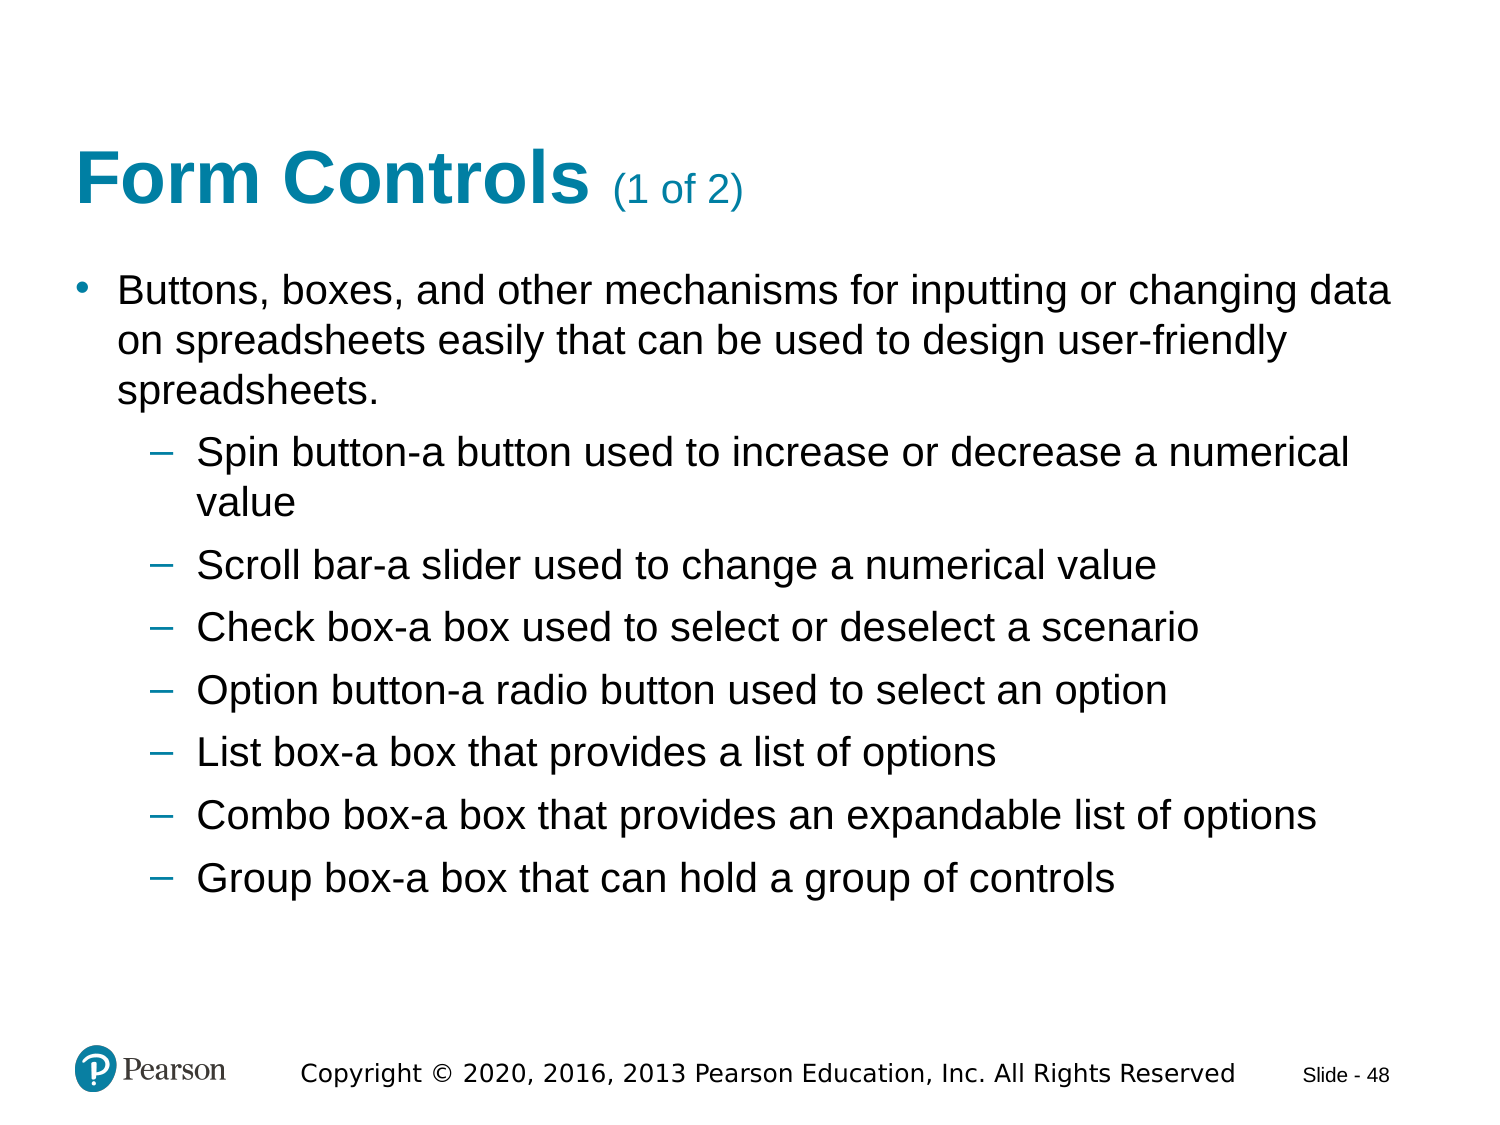

# Form Controls (1 of 2)
Buttons, boxes, and other mechanisms for inputting or changing data on spreadsheets easily that can be used to design user-friendly spreadsheets.
Spin button-a button used to increase or decrease a numerical value
Scroll bar-a slider used to change a numerical value
Check box-a box used to select or deselect a scenario
Option button-a radio button used to select an option
List box-a box that provides a list of options
Combo box-a box that provides an expandable list of options
Group box-a box that can hold a group of controls